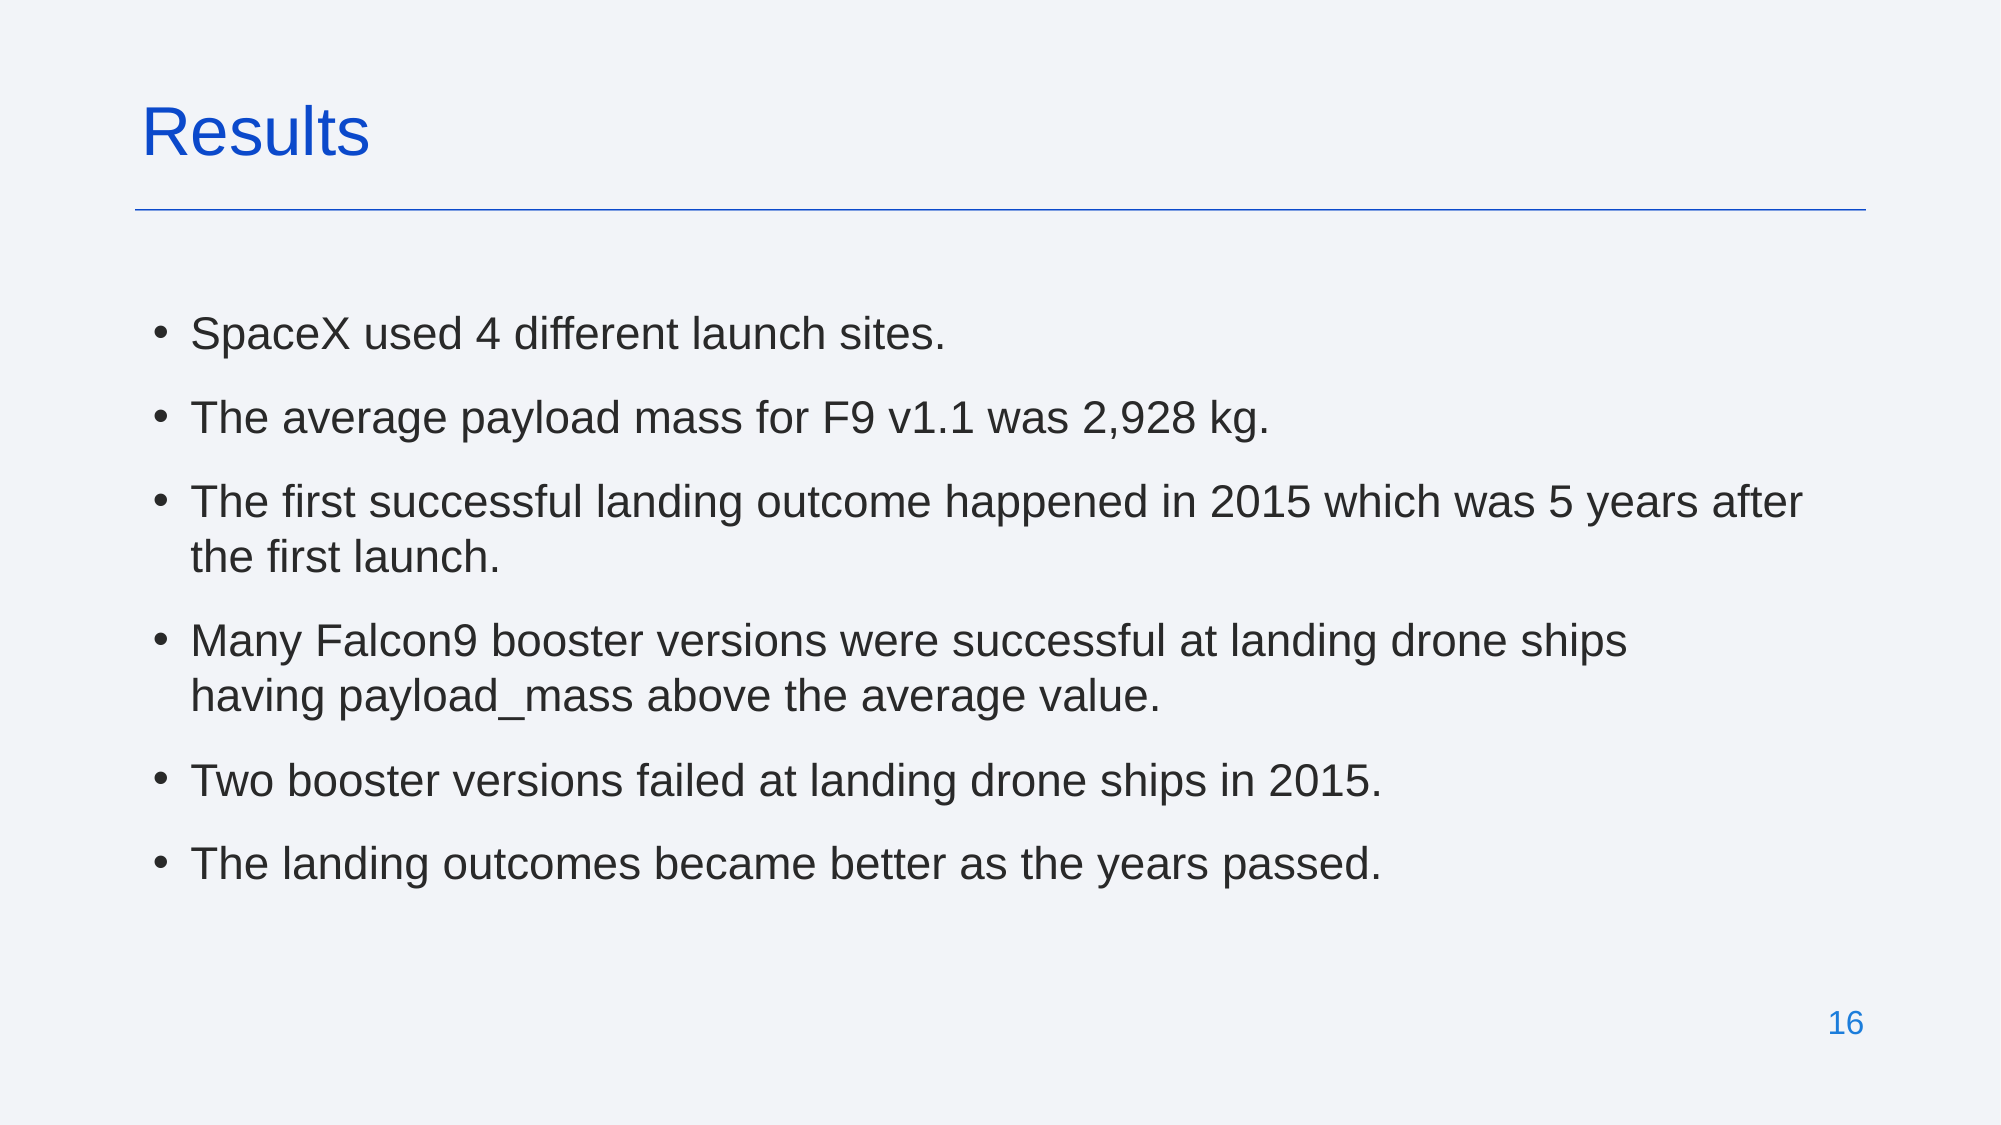

Results
SpaceX used 4 different launch sites.
The average payload mass for F9 v1.1 was 2,928 kg.
The first successful landing outcome happened in 2015 which was 5 years after the first launch.
Many Falcon9 booster versions were successful at landing drone ships having payload_mass above the average value.
Two booster versions failed at landing drone ships in 2015.
The landing outcomes became better as the years passed.

16